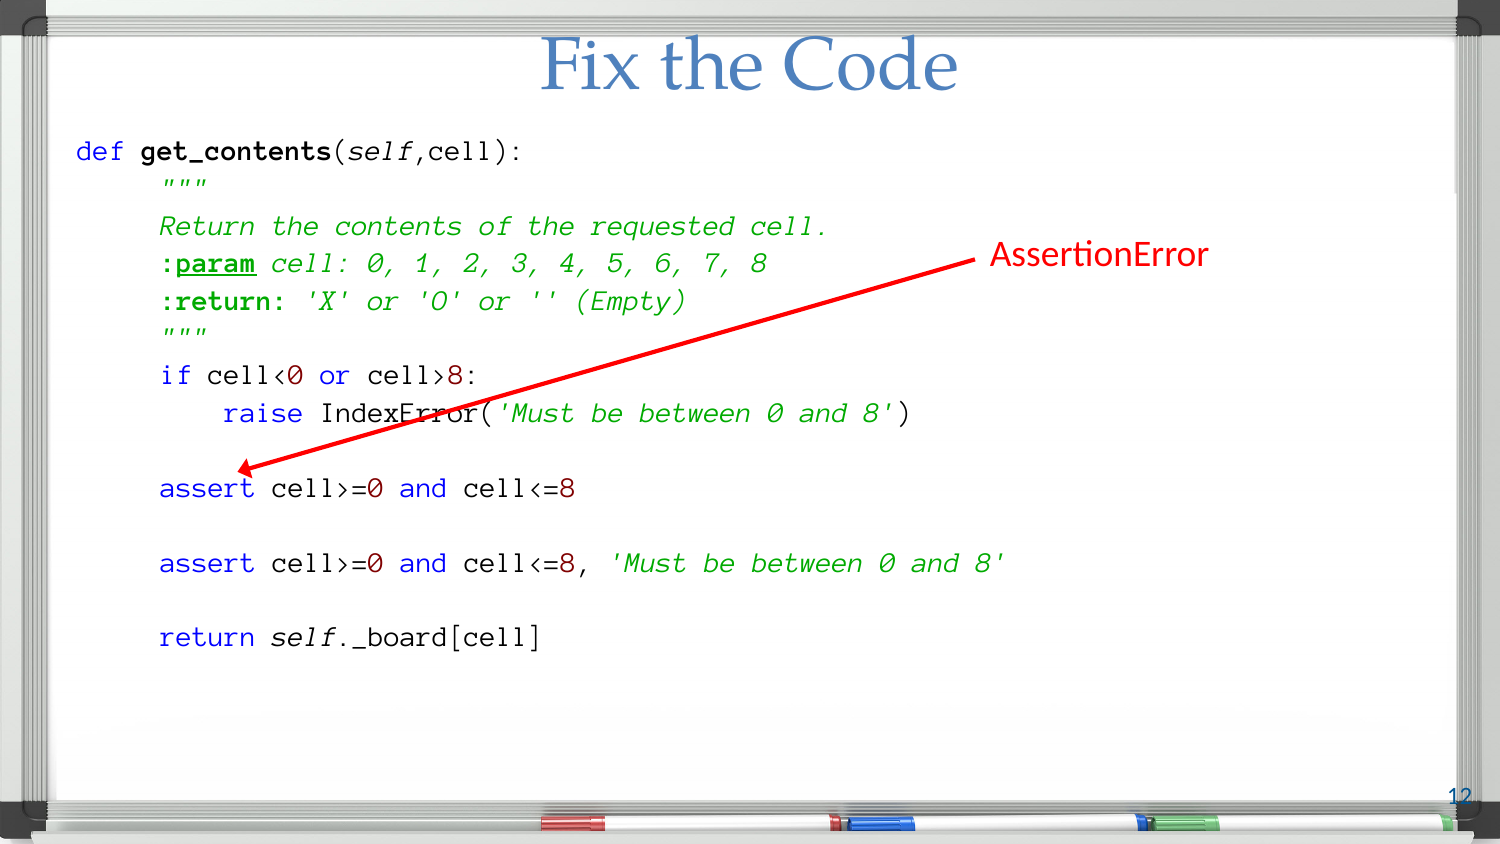

# Fix the Code
    def get_contents(self,cell):
        """
        Return the contents of the requested cell.
        :param cell: 0, 1, 2, 3, 4, 5, 6, 7, 8
        :return: 'X' or 'O' or '' (Empty)
        """
        if cell<0 or cell>8:
            raise IndexError('Must be between 0 and 8')

        assert cell>=0 and cell<=8

        assert cell>=0 and cell<=8, 'Must be between 0 and 8'

        return self._board[cell]
AssertionError
12